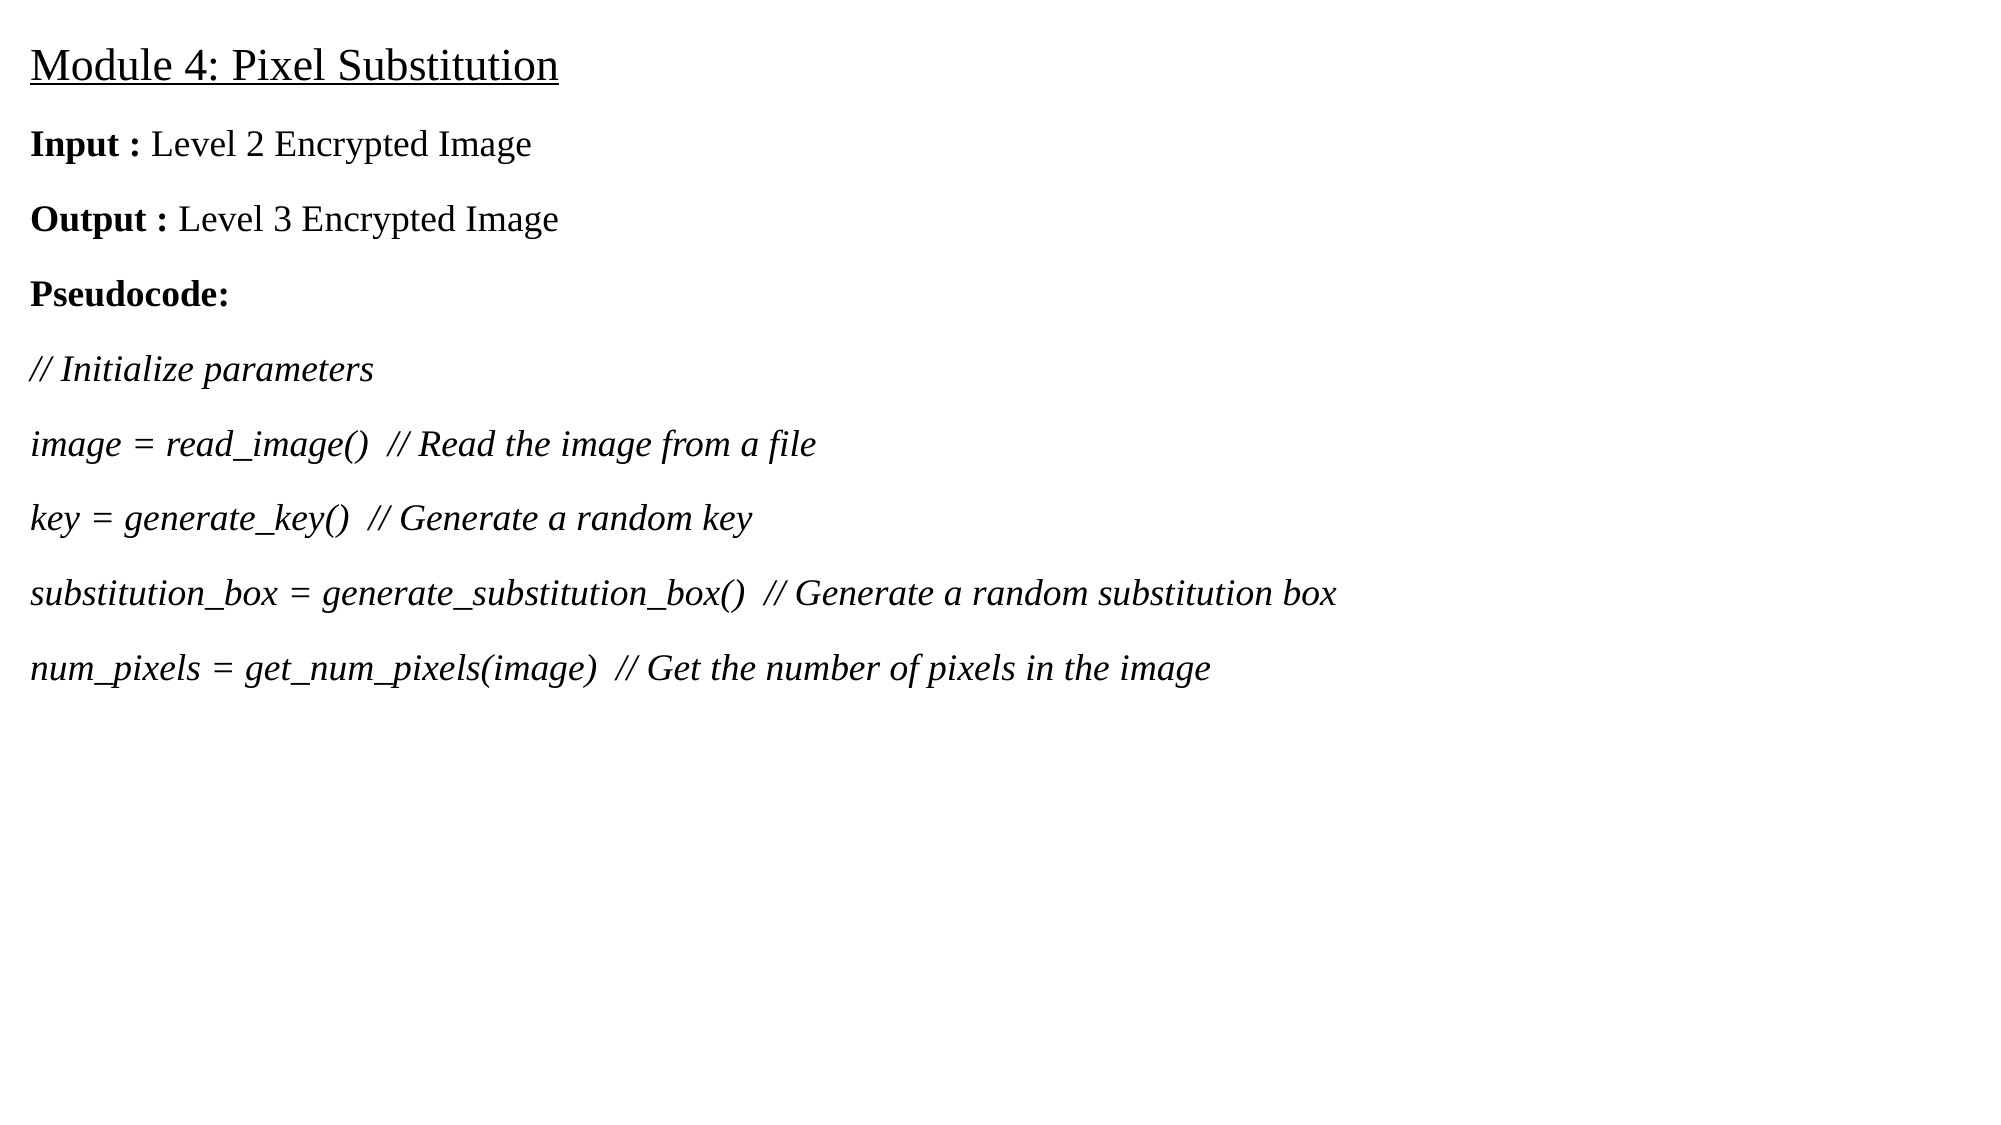

Module 4: Pixel Substitution
Input : Level 2 Encrypted Image
Output : Level 3 Encrypted Image
Pseudocode:
// Initialize parameters
image = read_image()  // Read the image from a file
key = generate_key()  // Generate a random key
substitution_box = generate_substitution_box()  // Generate a random substitution box
num_pixels = get_num_pixels(image)  // Get the number of pixels in the image